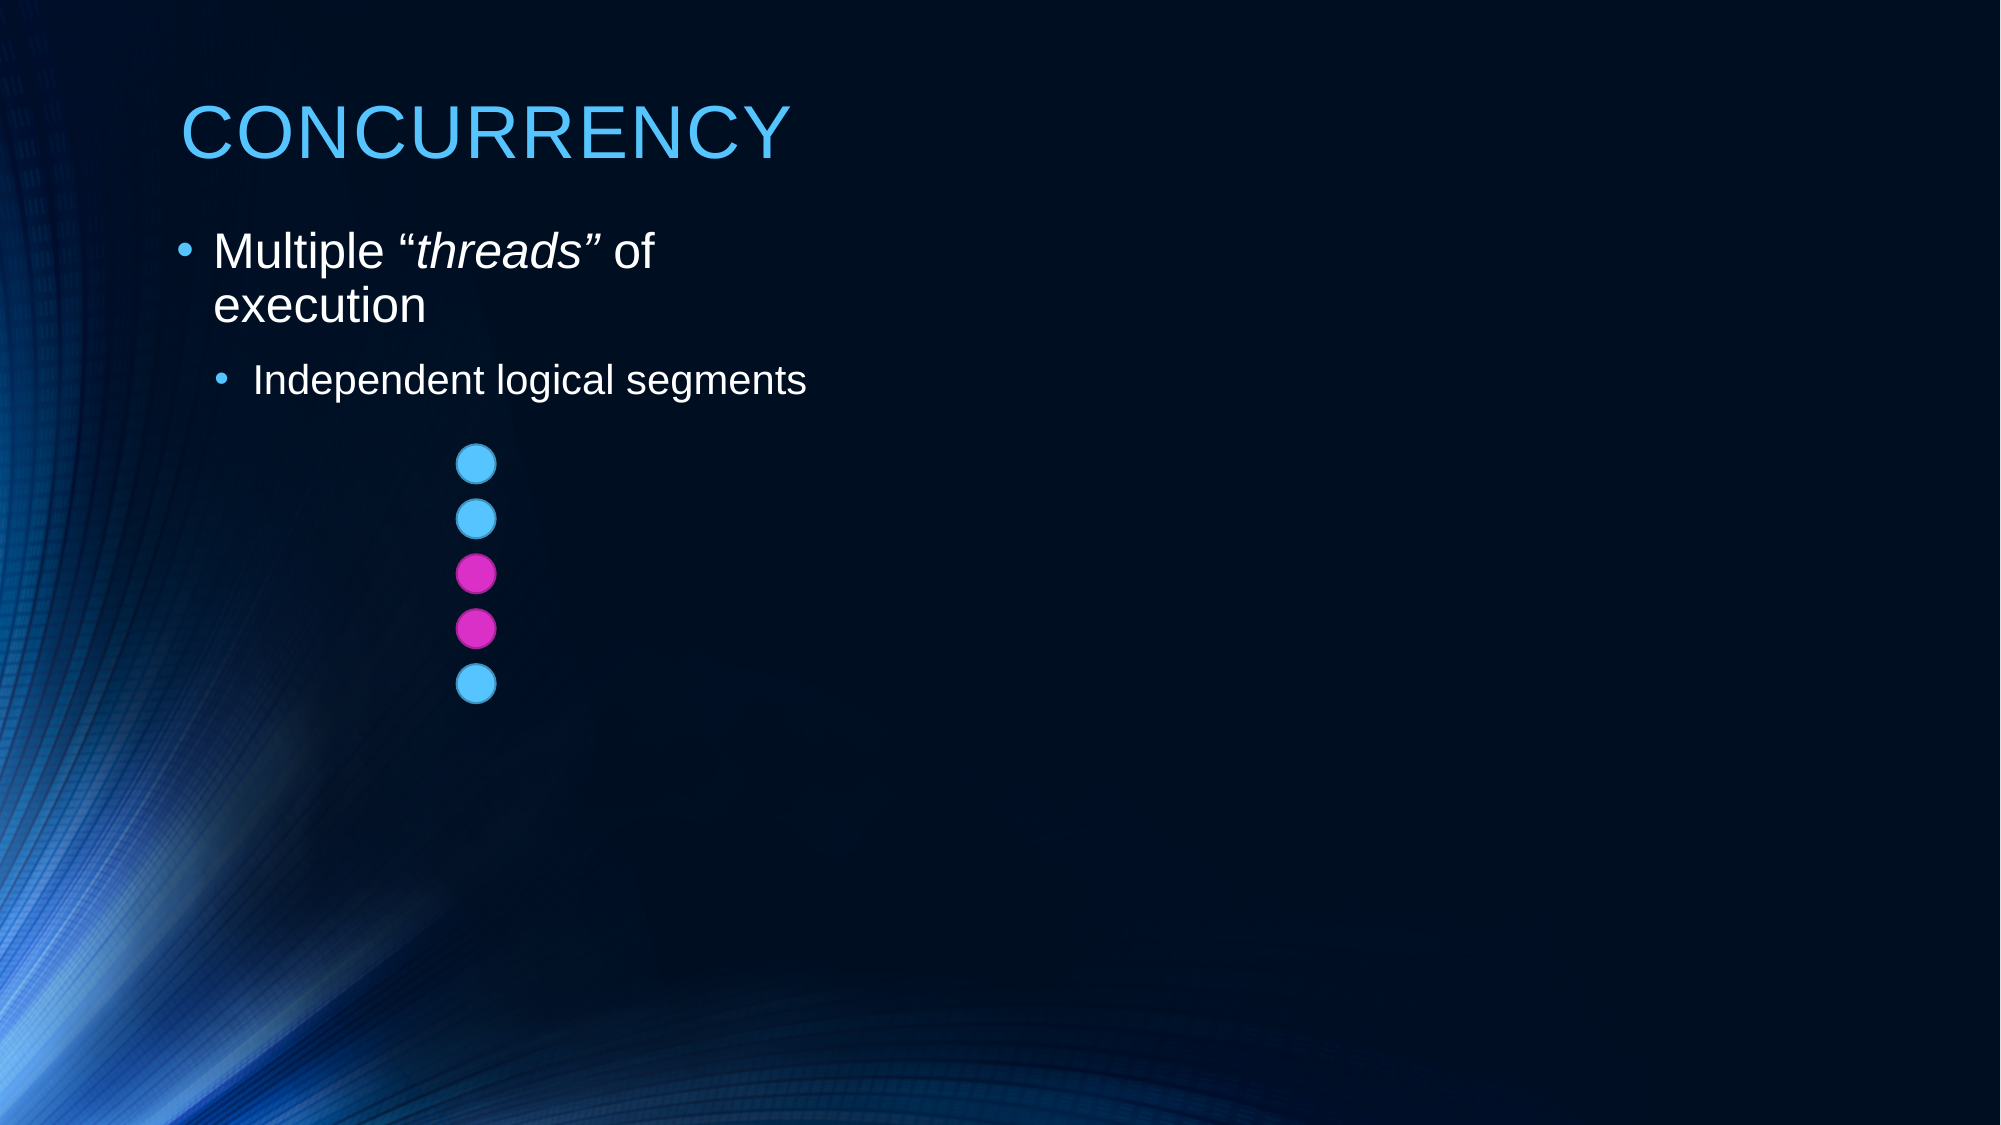

# Concurrency
Multiple “threads” of execution
Independent logical segments